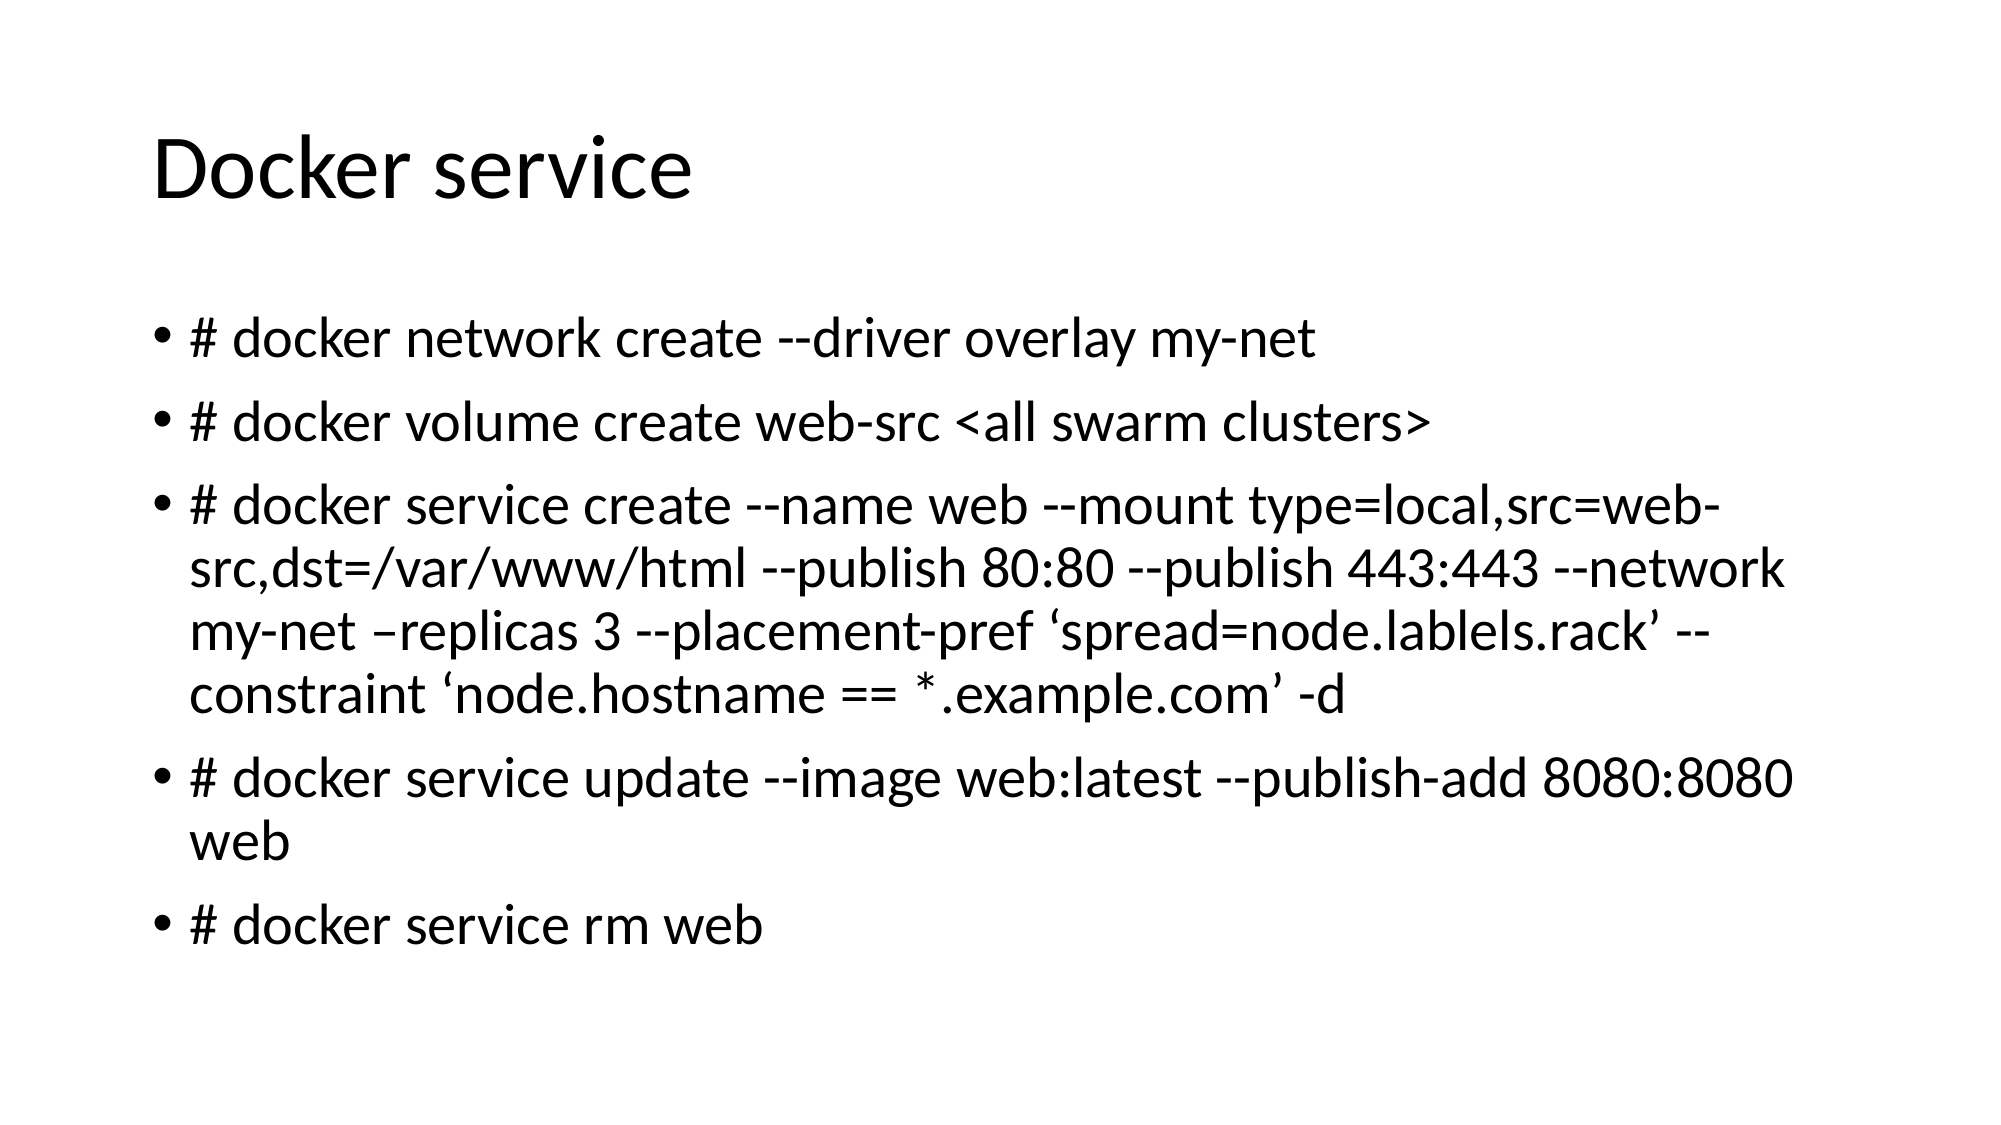

# Docker service
# docker network create --driver overlay my-net
# docker volume create web-src <all swarm clusters>
# docker service create --name web --mount type=local,src=web-src,dst=/var/www/html --publish 80:80 --publish 443:443 --network my-net –replicas 3 --placement-pref ‘spread=node.lablels.rack’ --constraint ‘node.hostname == *.example.com’ -d
# docker service update --image web:latest --publish-add 8080:8080 web
# docker service rm web